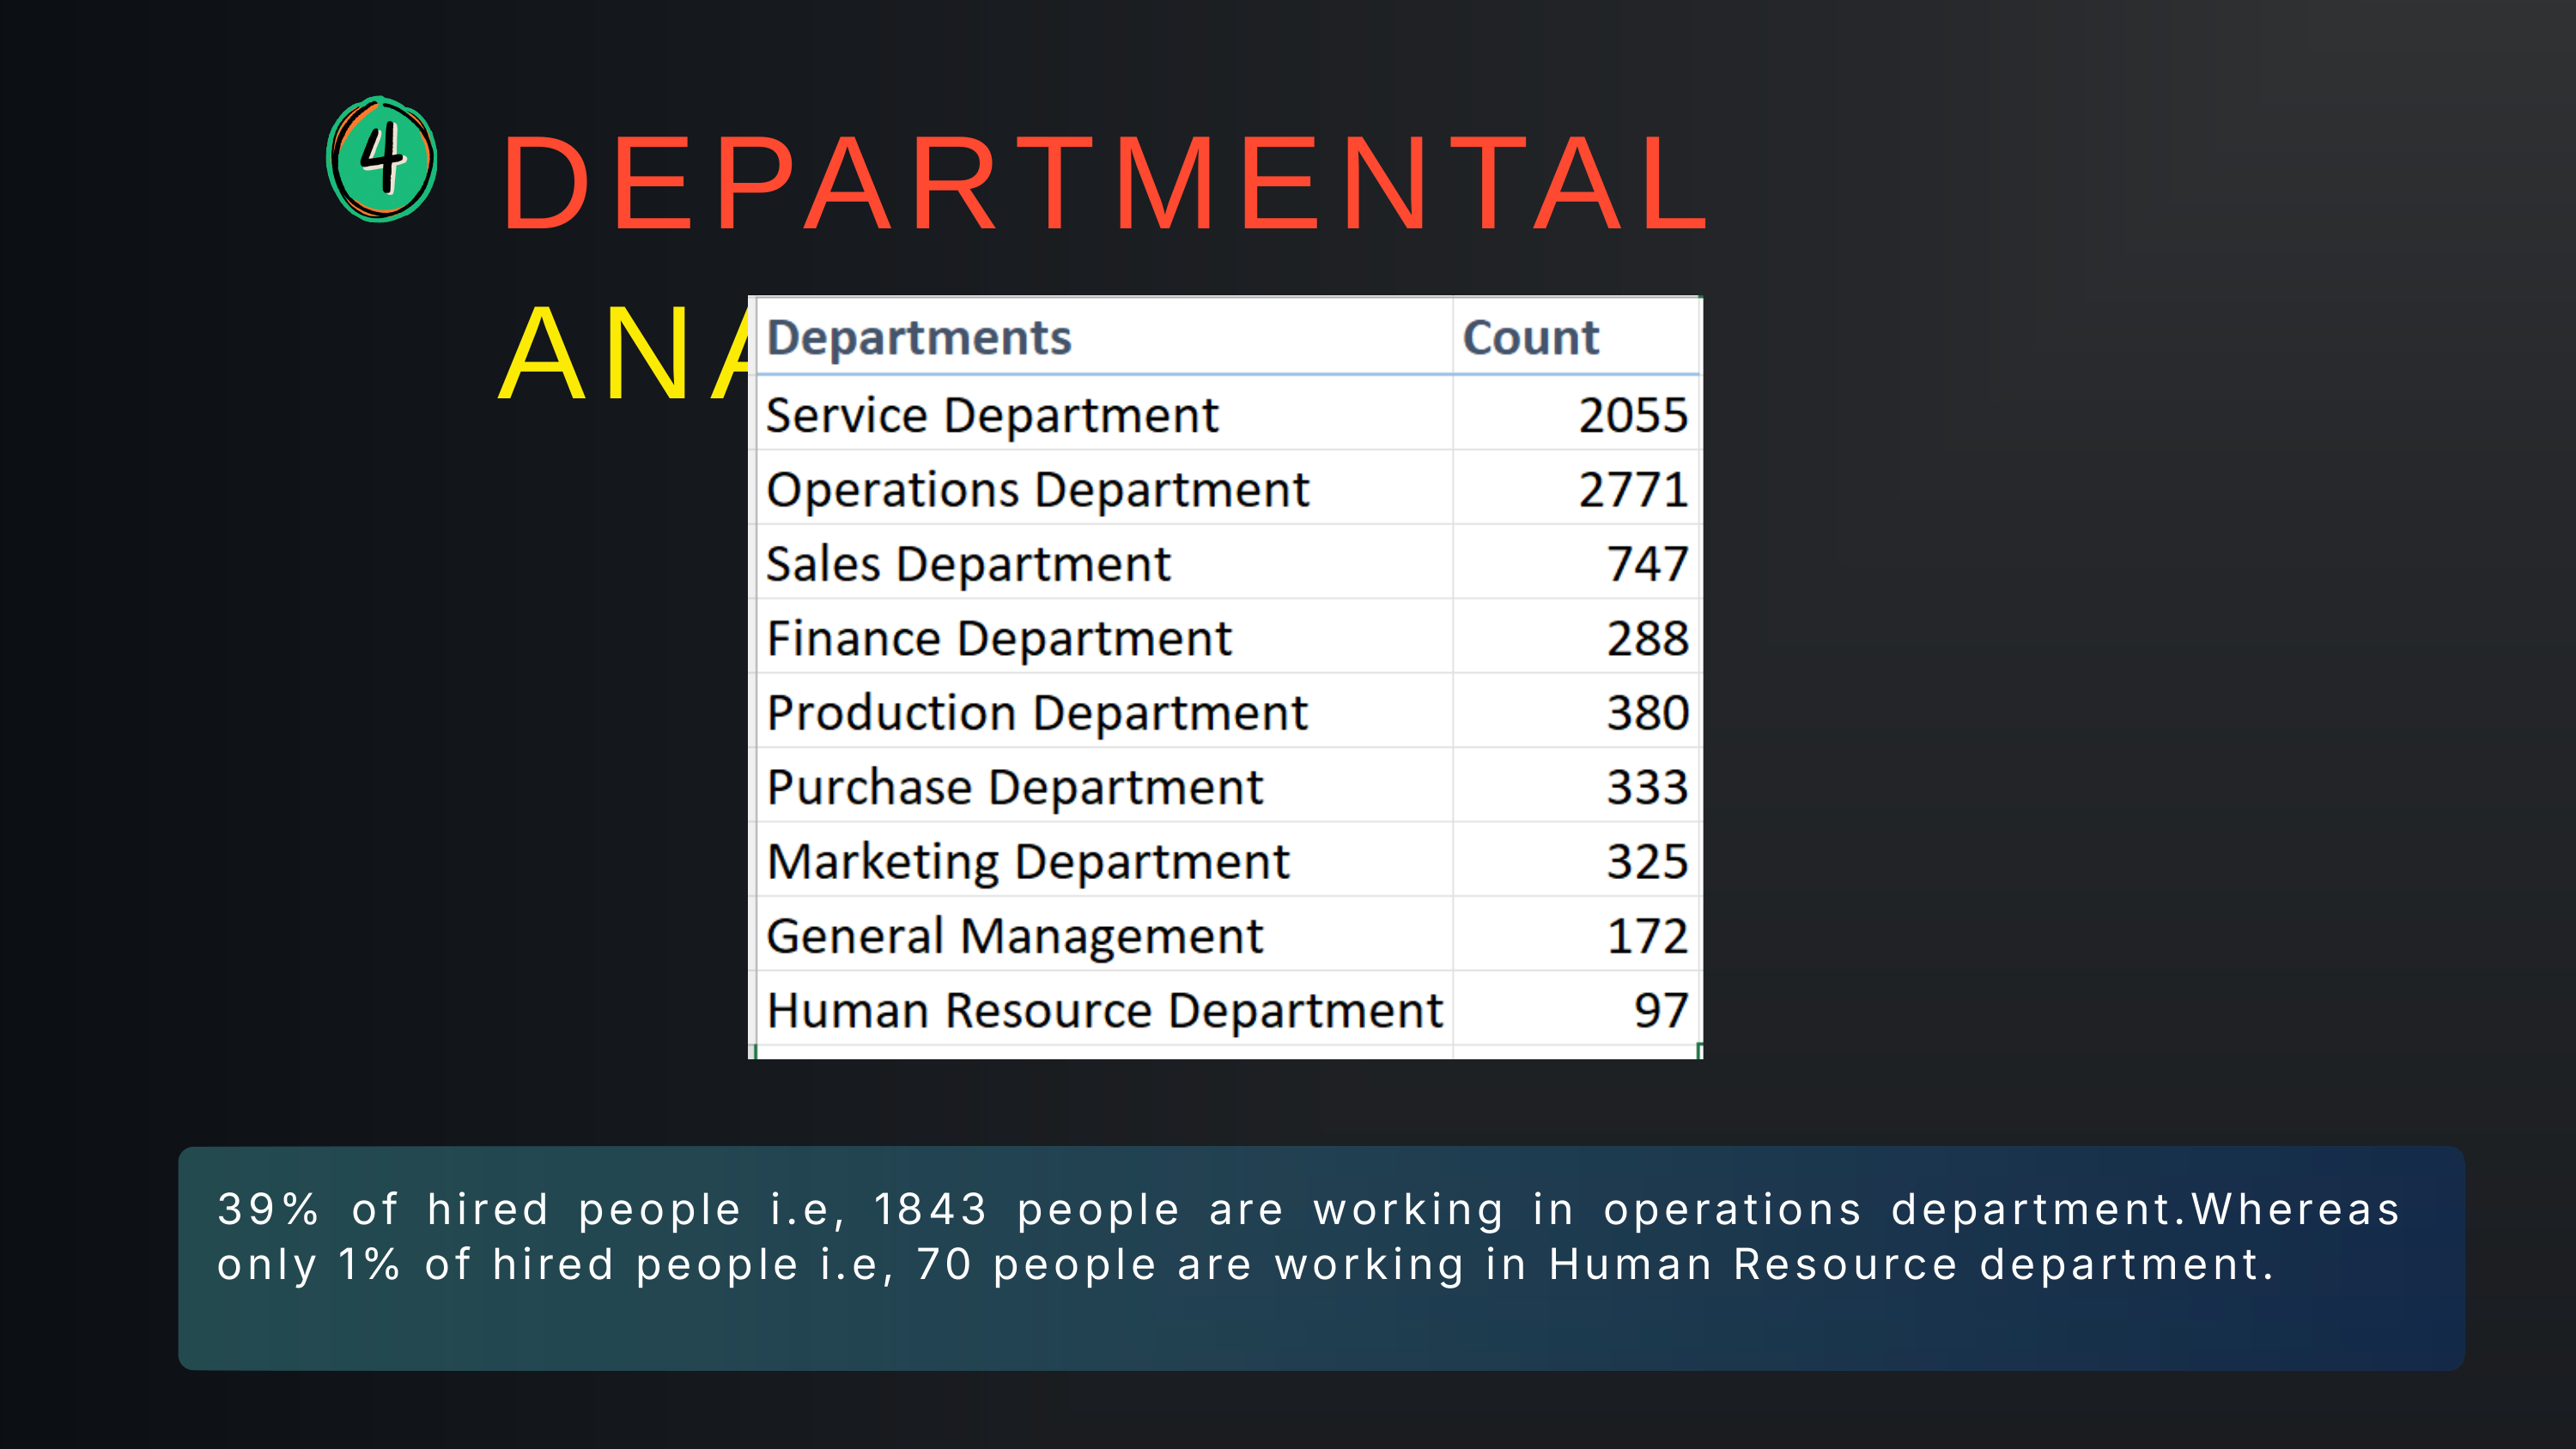

DEPARTMENTAL ANALYSIS

39% of hired people i.e, 1843 people are working in operations department.Whereas only 1% of hired people i.e, 70 people are working in Human Resource department.